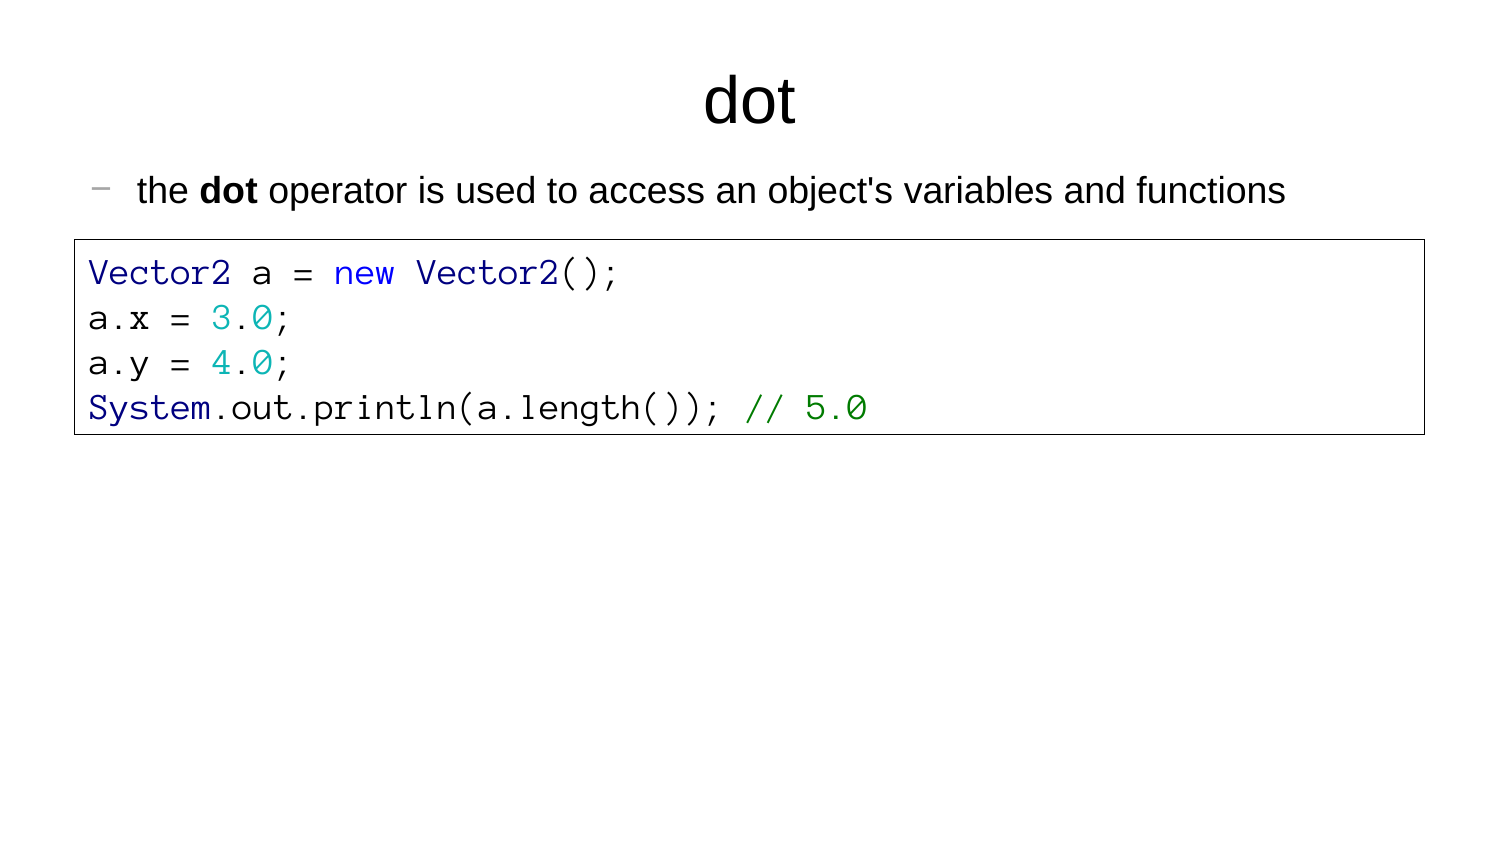

# dot
the dot operator is used to access an object's variables and functions
Vector2 a = new Vector2();
a.x = 3.0;
a.y = 4.0;
System.out.println(a.length()); // 5.0